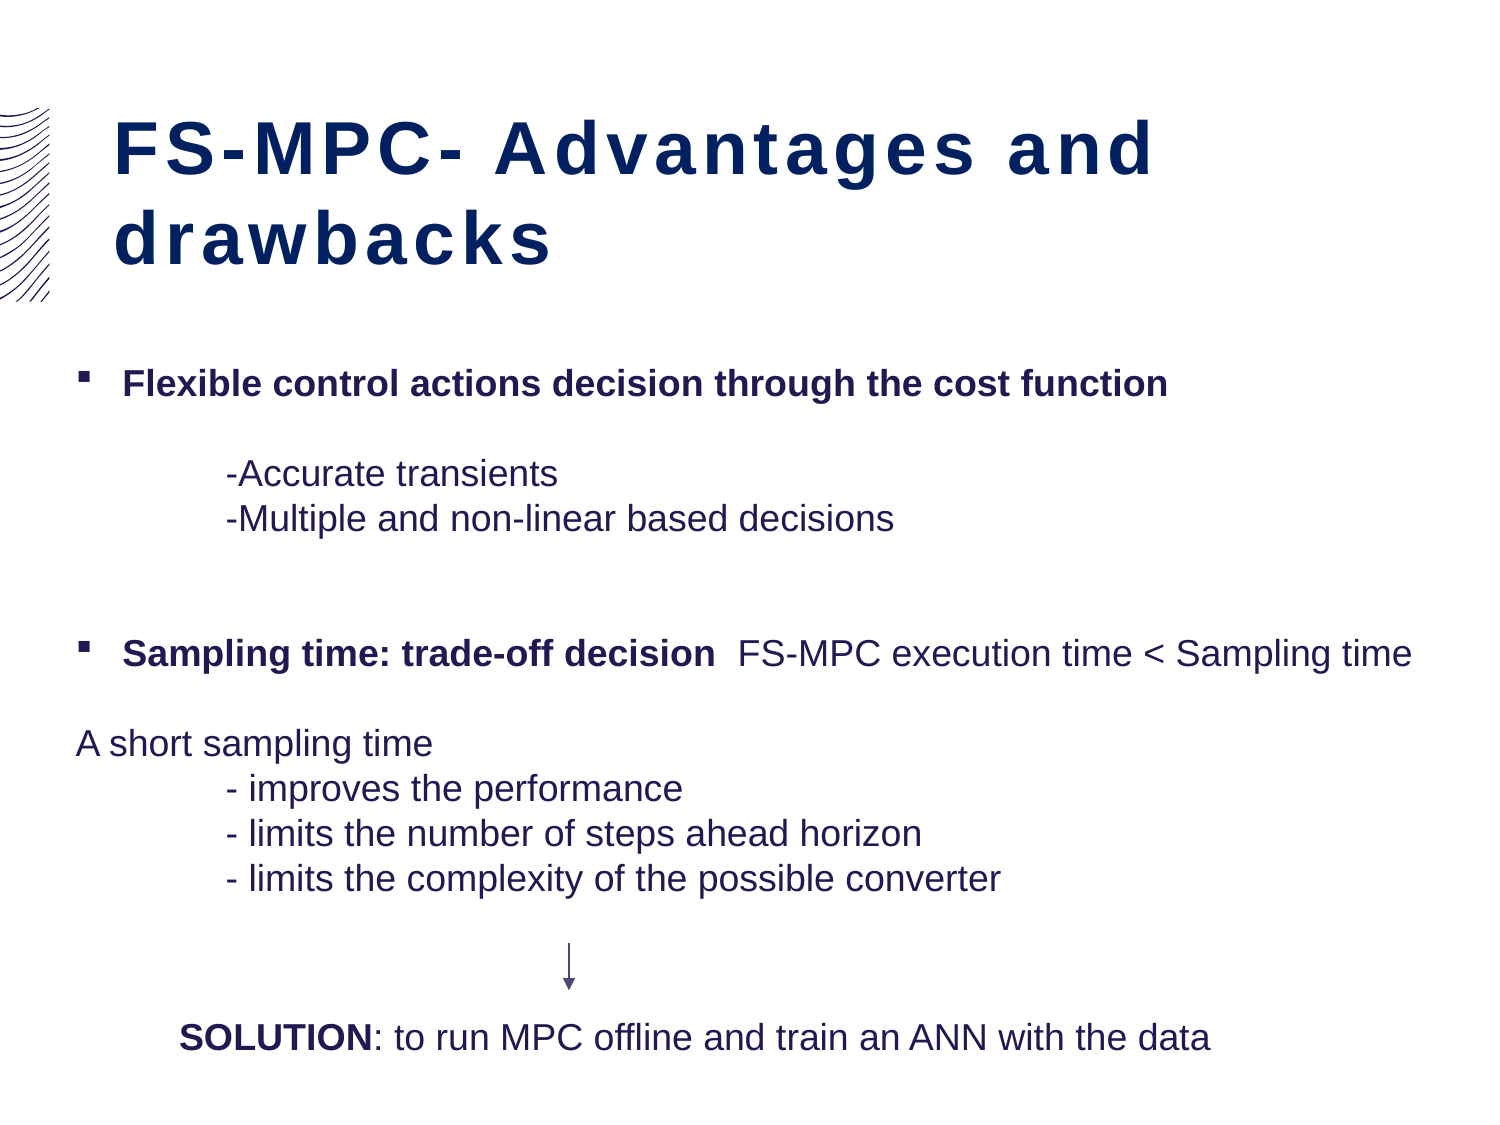

# FS-MPC- Advantages and drawbacks
Flexible control actions decision through the cost function

	-Accurate transients
	-Multiple and non-linear based decisions

Sampling time: trade-off decision  FS-MPC execution time < Sampling time

A short sampling time
 	- improves the performance
	- limits the number of steps ahead horizon
	- limits the complexity of the possible converter

SOLUTION: to run MPC offline and train an ANN with the data